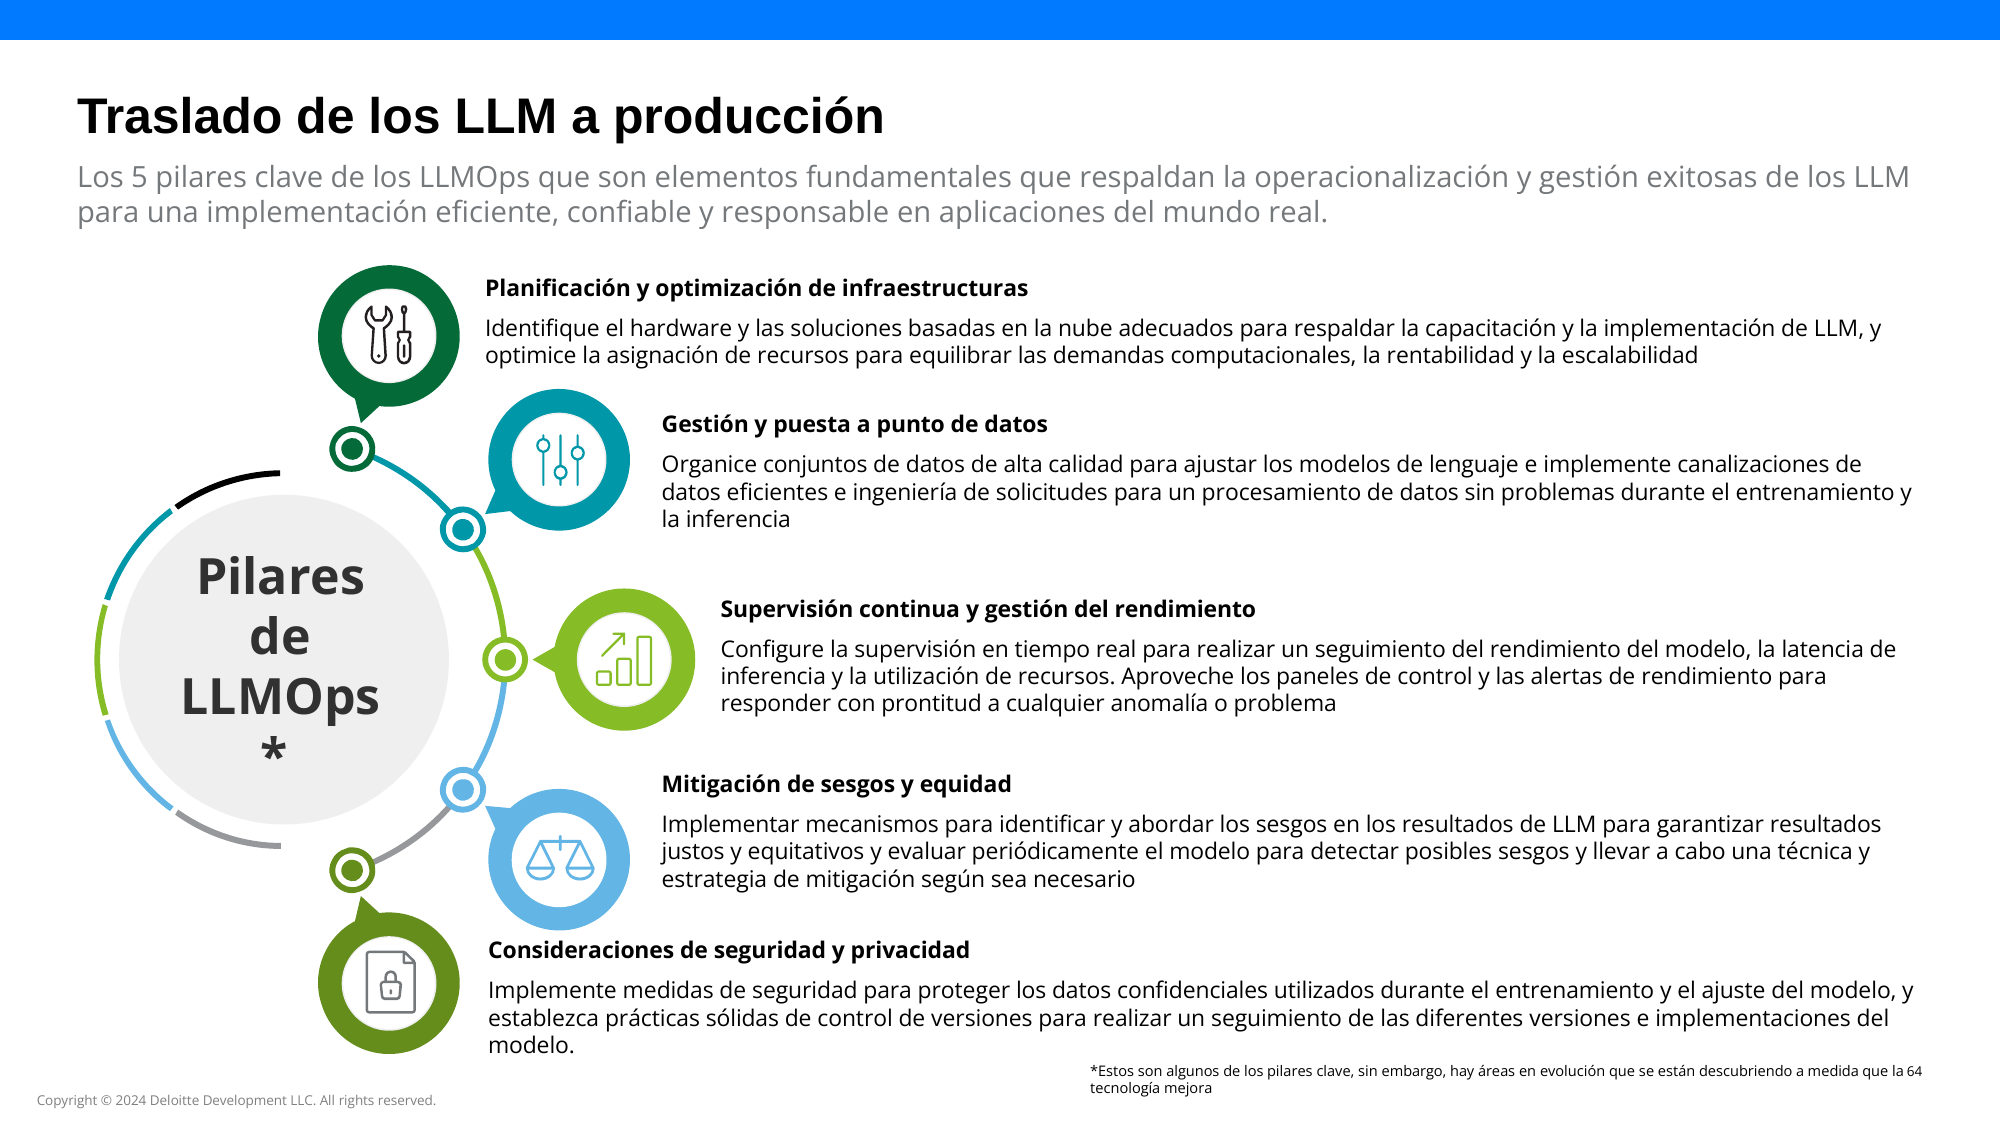

# Traslado de los LLM a producción
Los 5 pilares clave de los LLMOps que son elementos fundamentales que respaldan la operacionalización y gestión exitosas de los LLM para una implementación eficiente, confiable y responsable en aplicaciones del mundo real.

Planificación y optimización de infraestructuras
Identifique el hardware y las soluciones basadas en la nube adecuados para respaldar la capacitación y la implementación de LLM, y optimice la asignación de recursos para equilibrar las demandas computacionales, la rentabilidad y la escalabilidad

Gestión y puesta a punto de datos
Organice conjuntos de datos de alta calidad para ajustar los modelos de lenguaje e implemente canalizaciones de datos eficientes e ingeniería de solicitudes para un procesamiento de datos sin problemas durante el entrenamiento y la inferencia

Pilares de LLMOps*

Supervisión continua y gestión del rendimiento
Configure la supervisión en tiempo real para realizar un seguimiento del rendimiento del modelo, la latencia de inferencia y la utilización de recursos. Aproveche los paneles de control y las alertas de rendimiento para responder con prontitud a cualquier anomalía o problema

Mitigación de sesgos y equidad
Implementar mecanismos para identificar y abordar los sesgos en los resultados de LLM para garantizar resultados justos y equitativos y evaluar periódicamente el modelo para detectar posibles sesgos y llevar a cabo una técnica y estrategia de mitigación según sea necesario

Consideraciones de seguridad y privacidad
Implemente medidas de seguridad para proteger los datos confidenciales utilizados durante el entrenamiento y el ajuste del modelo, y establezca prácticas sólidas de control de versiones para realizar un seguimiento de las diferentes versiones e implementaciones del modelo.

*Estos son algunos de los pilares clave, sin embargo, hay áreas en evolución que se están descubriendo a medida que la tecnología mejora